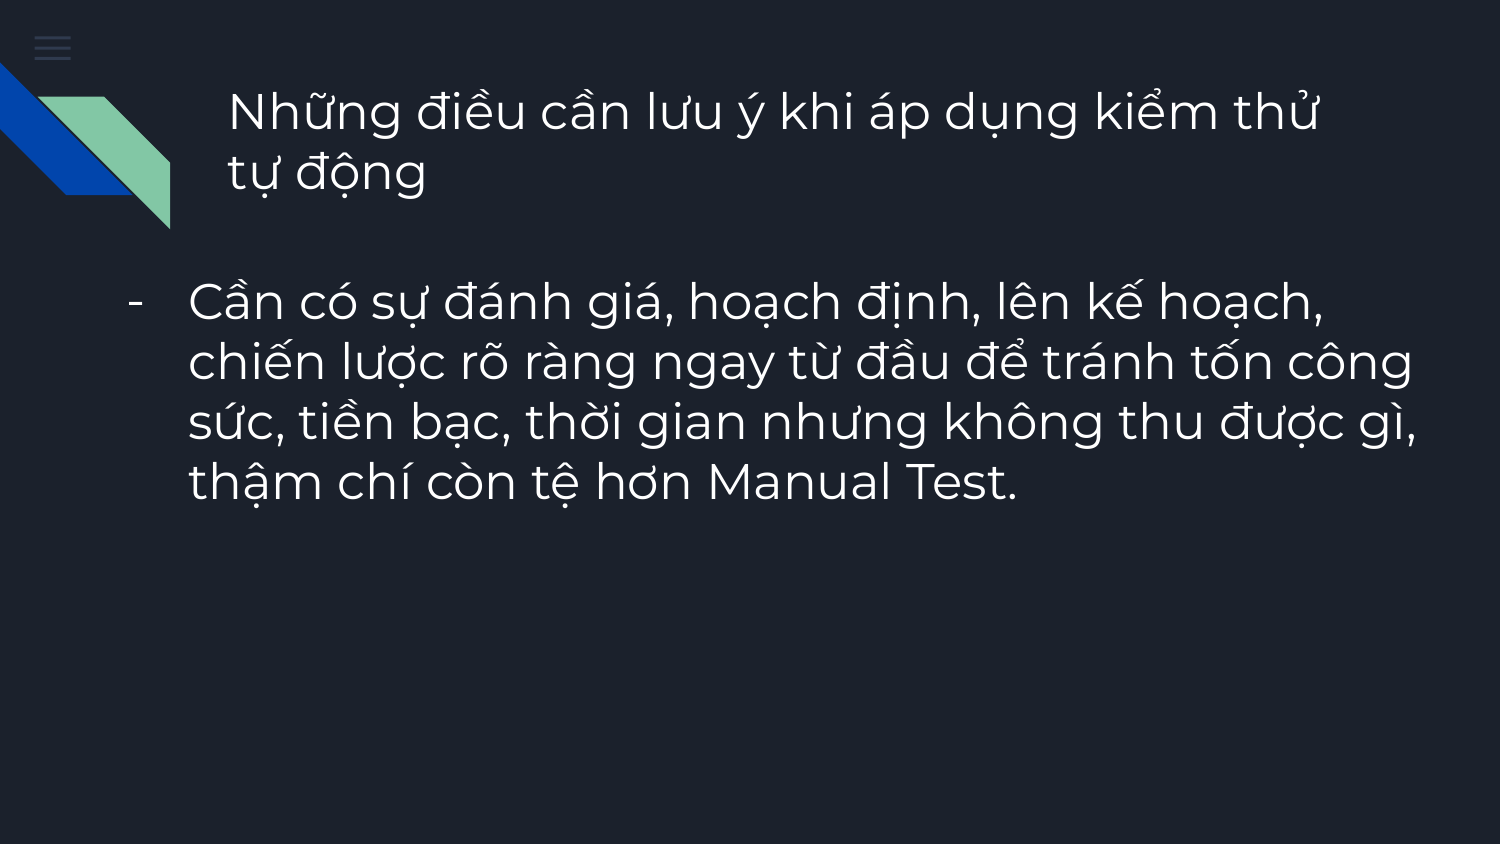

# Những điều cần lưu ý khi áp dụng kiểm thử tự động
Cần có sự đánh giá, hoạch định, lên kế hoạch, chiến lược rõ ràng ngay từ đầu để tránh tốn công sức, tiền bạc, thời gian nhưng không thu được gì, thậm chí còn tệ hơn Manual Test.